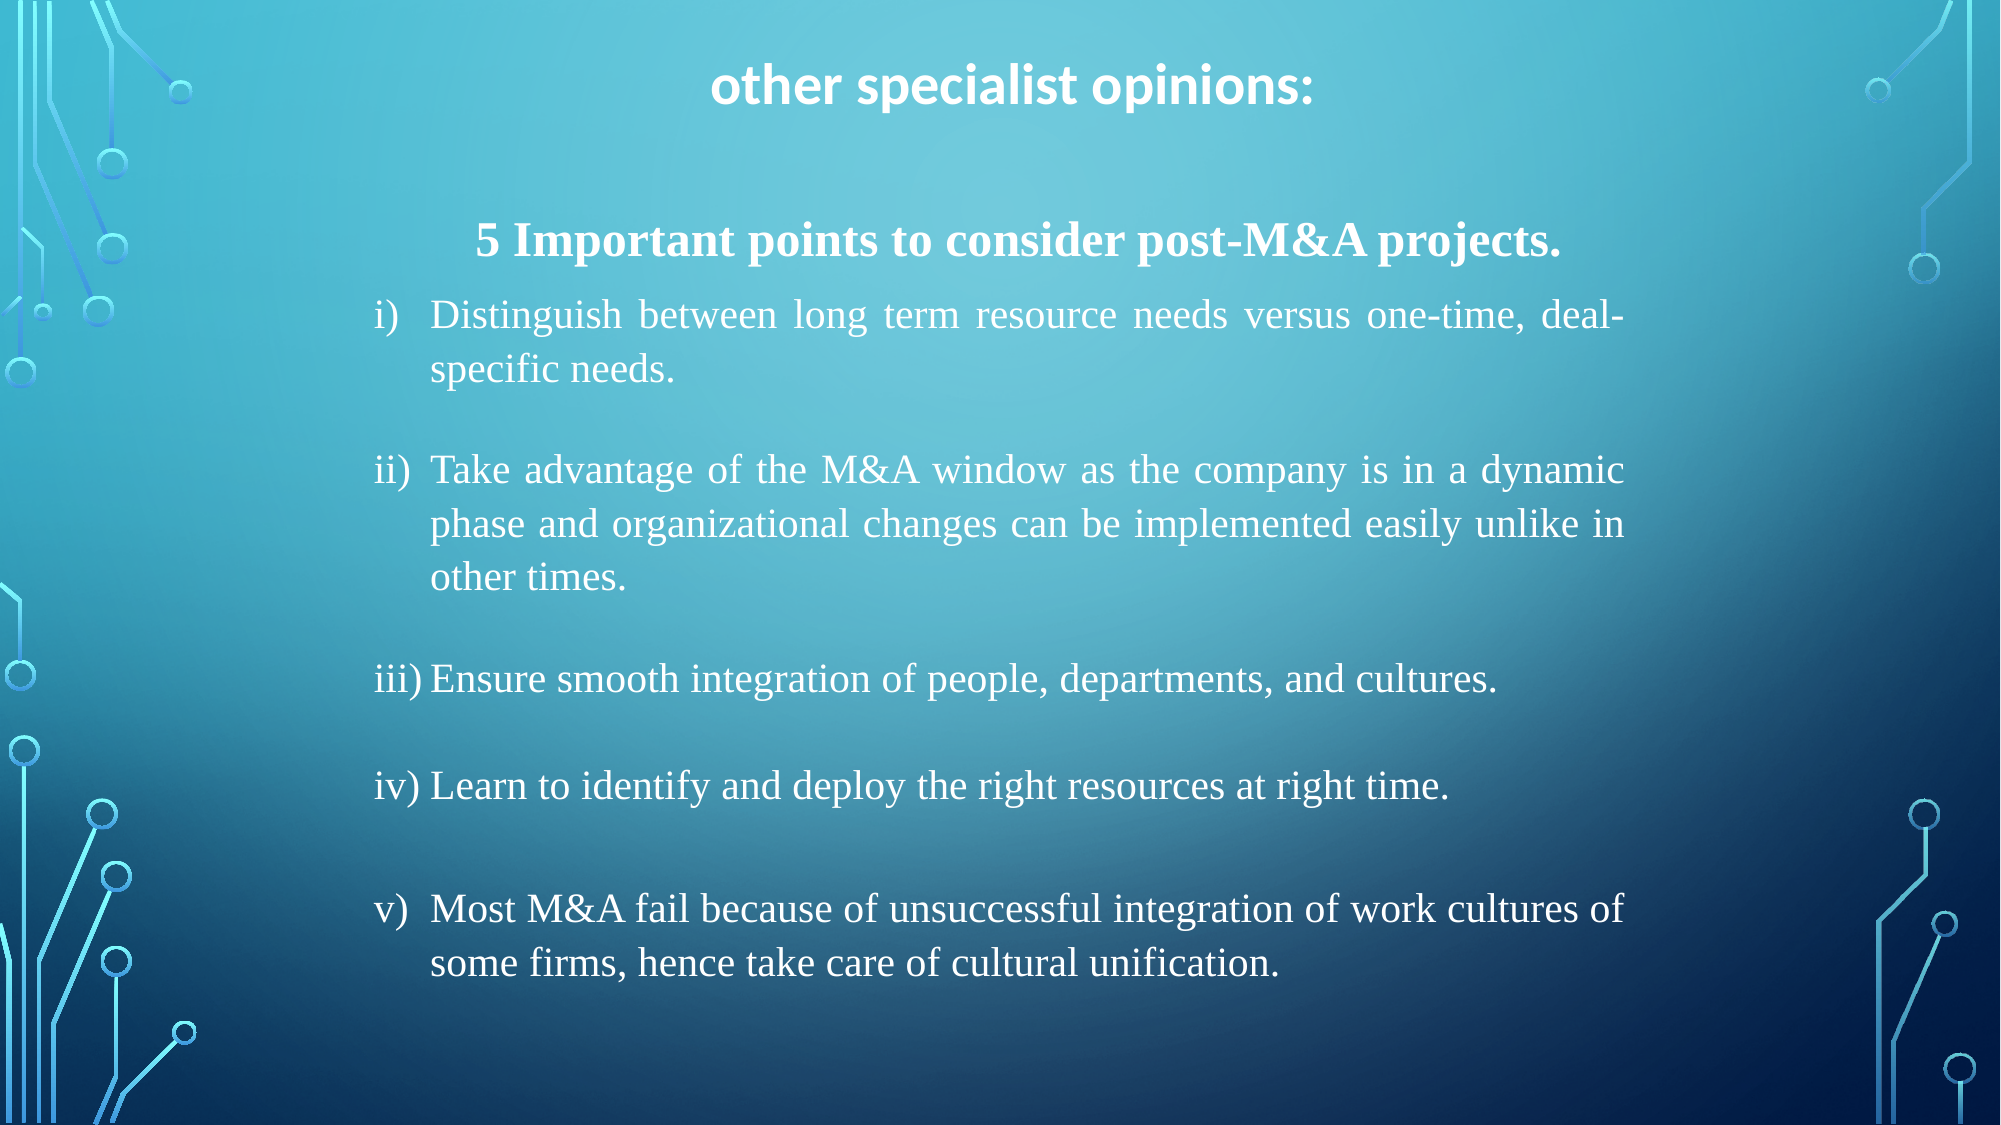

other specialist opinions:
5 Important points to consider post-M&A projects.
Distinguish between long term resource needs versus one-time, deal-specific needs.

Take advantage of the M&A window as the company is in a dynamic phase and organizational changes can be implemented easily unlike in other times.

Ensure smooth integration of people, departments, and cultures.

Learn to identify and deploy the right resources at right time.

Most M&A fail because of unsuccessful integration of work cultures of some firms, hence take care of cultural unification.